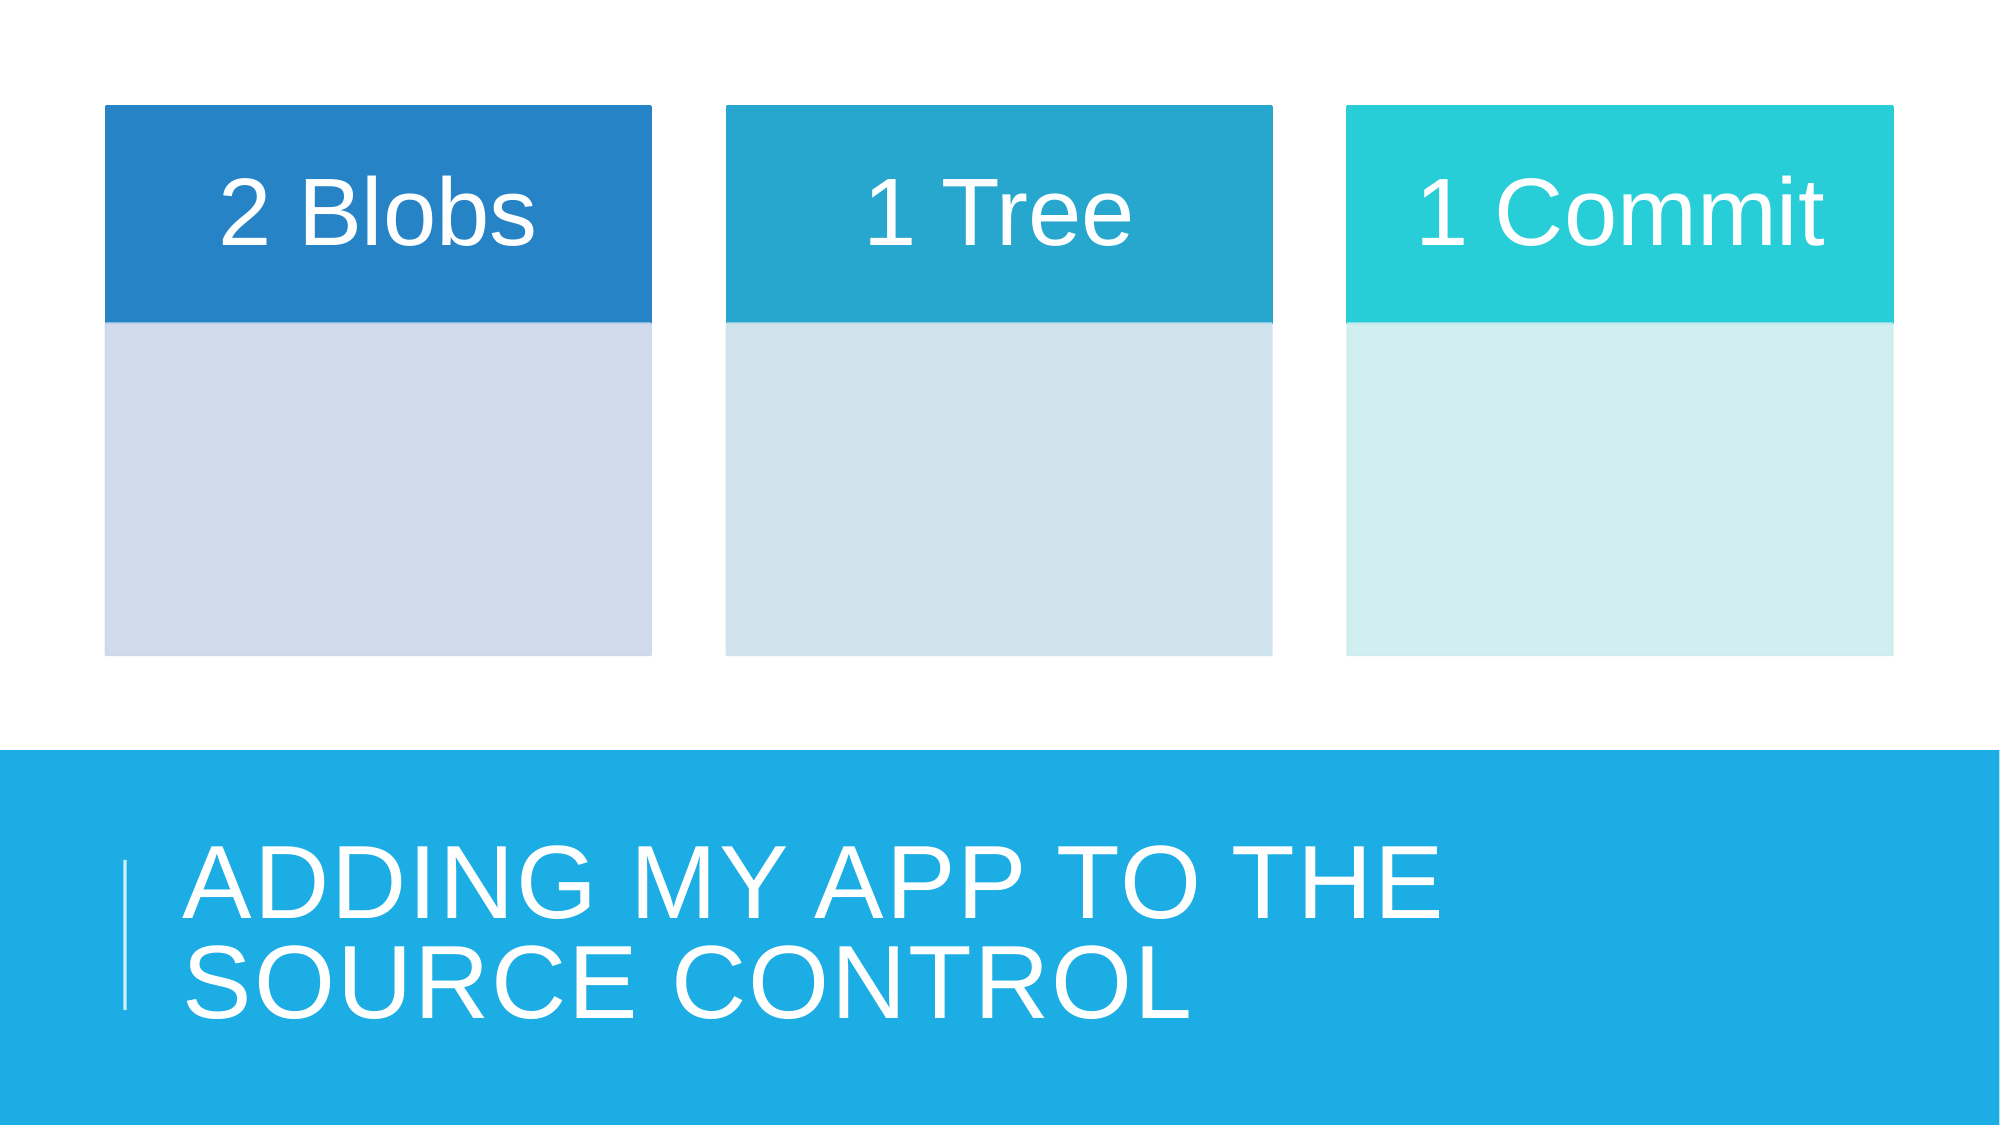

2 Blobs
1 Tree
1 Commit

# Adding my app to the source control